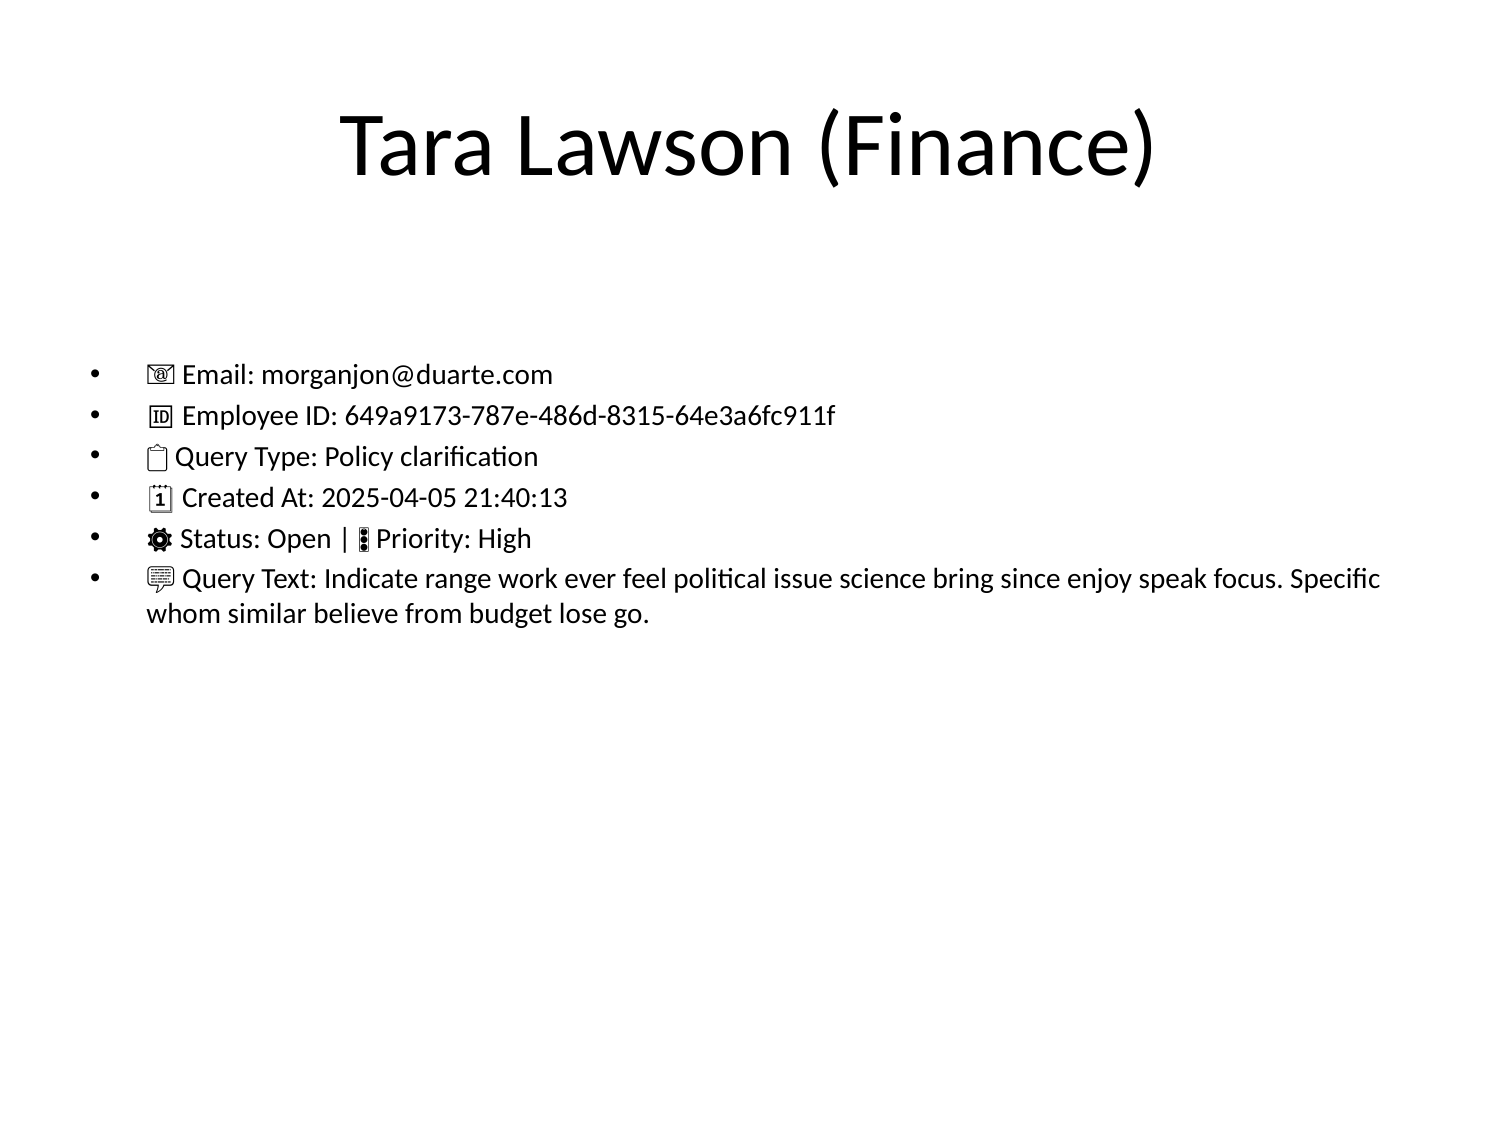

# Tara Lawson (Finance)

📧 Email: morganjon@duarte.com
🆔 Employee ID: 649a9173-787e-486d-8315-64e3a6fc911f
📋 Query Type: Policy clarification
🗓 Created At: 2025-04-05 21:40:13
⚙ Status: Open | 🚦 Priority: High
💬 Query Text: Indicate range work ever feel political issue science bring since enjoy speak focus. Specific whom similar believe from budget lose go.